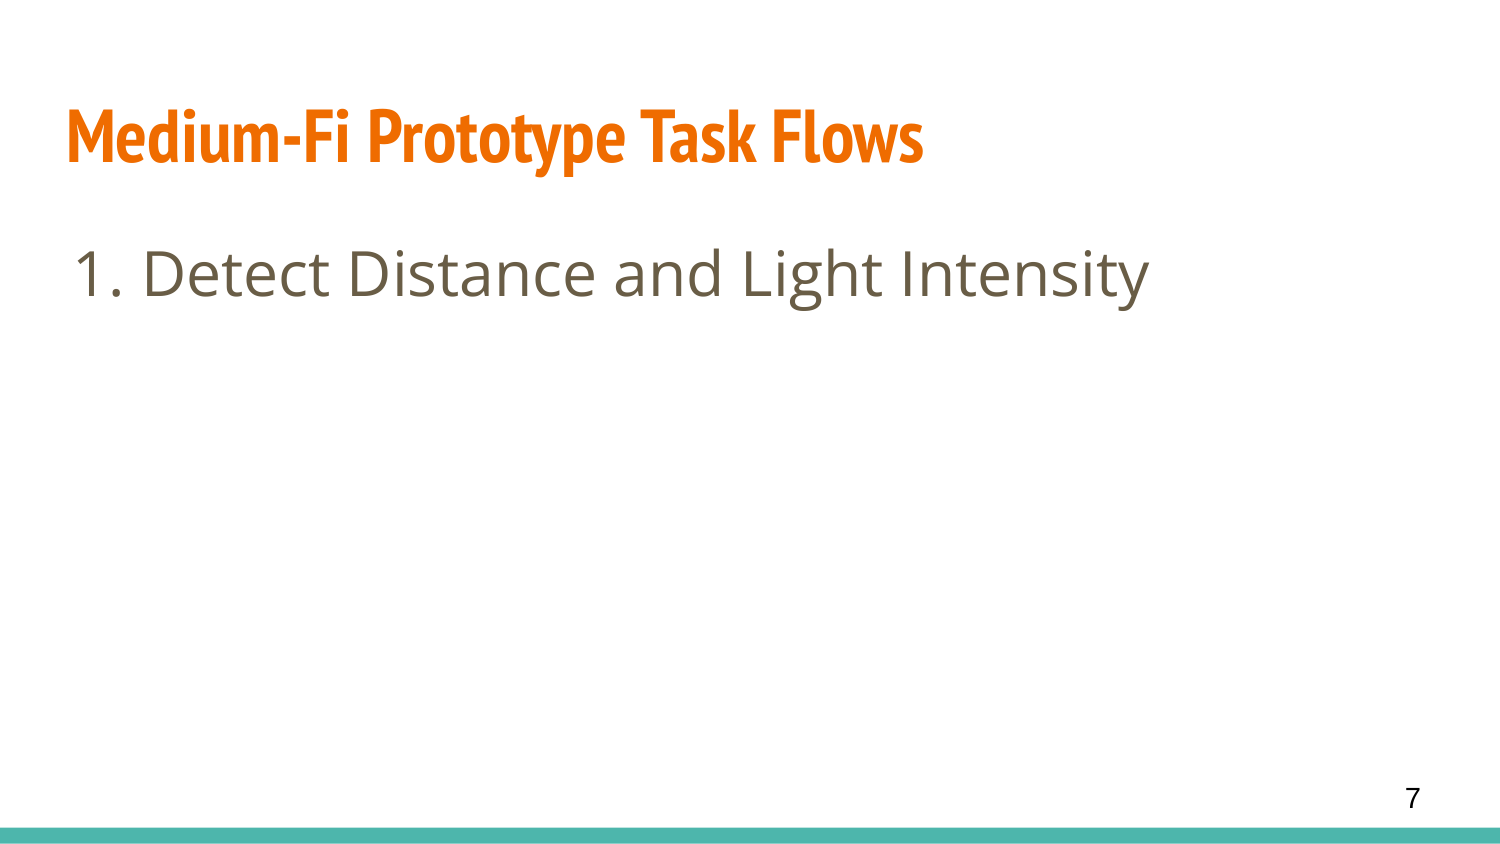

# Medium-Fi Prototype Task Flows
Detect Distance and Light Intensity
7